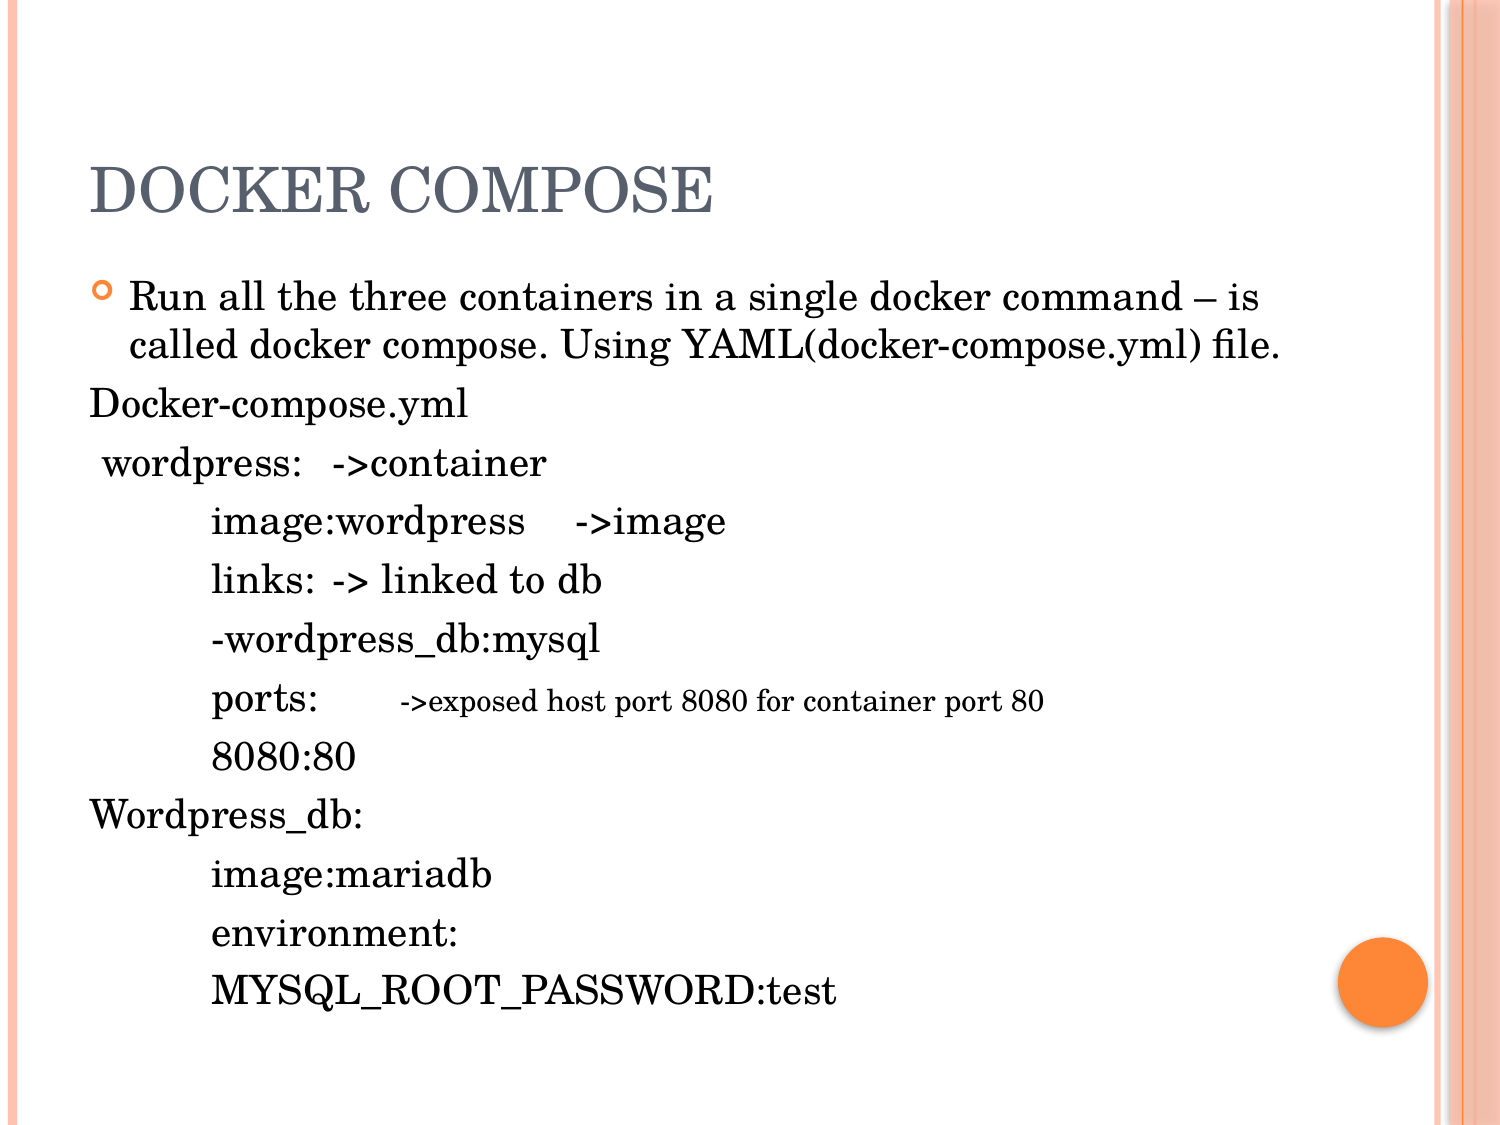

# Docker compose
Run all the three containers in a single docker command – is called docker compose. Using YAML(docker-compose.yml) file.
Docker-compose.yml
 wordpress:				->container
	image:wordpress		->image
	links:				-> linked to db
	-wordpress_db:mysql
	ports:	      ->exposed host port 8080 for container port 80
	8080:80
Wordpress_db:
	image:mariadb
	environment:
	MYSQL_ROOT_PASSWORD:test